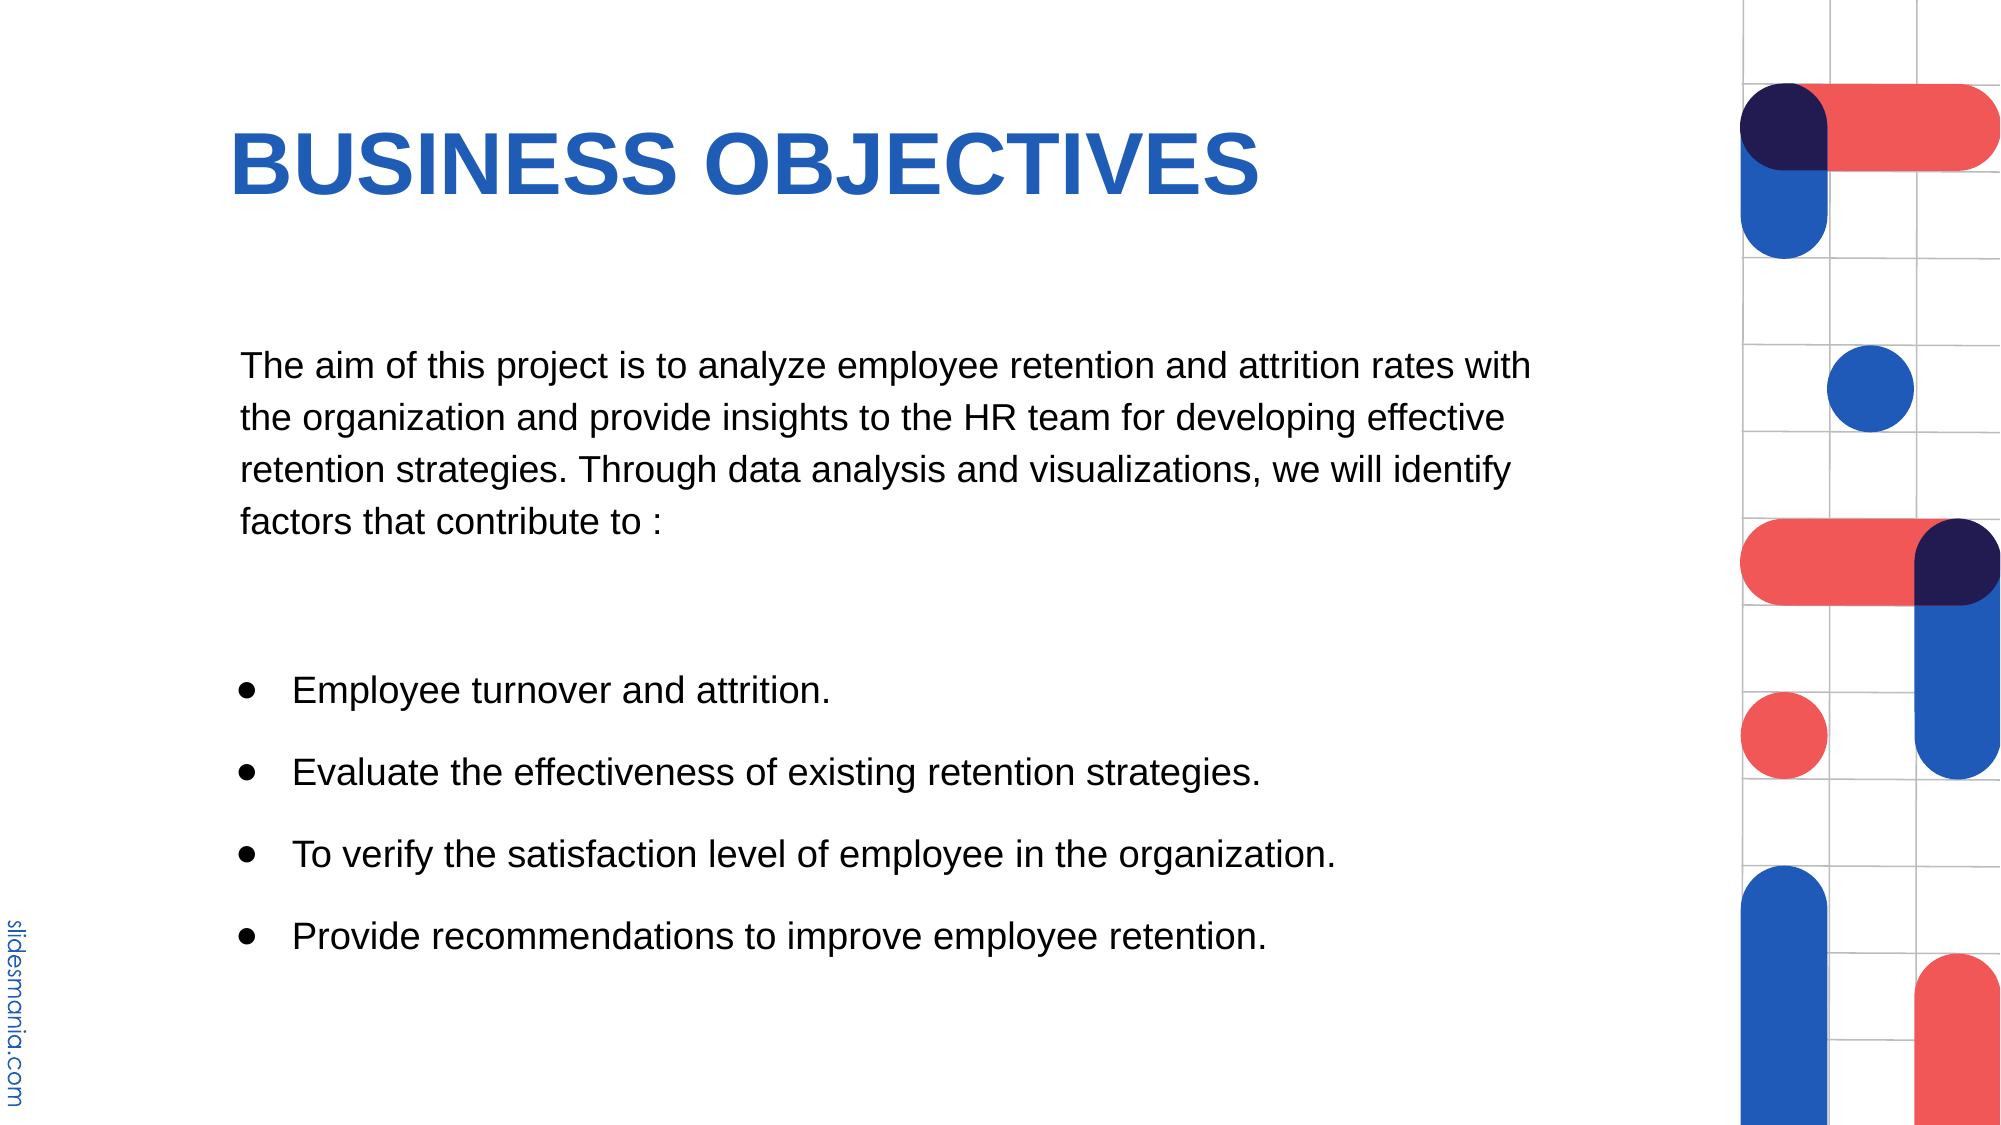

# BUSINESS OBJECTIVES
The aim of this project is to analyze employee retention and attrition rates with the organization and provide insights to the HR team for developing effective retention strategies. Through data analysis and visualizations, we will identify factors that contribute to :
Employee turnover and attrition.
Evaluate the effectiveness of existing retention strategies.
To verify the satisfaction level of employee in the organization.
Provide recommendations to improve employee retention.